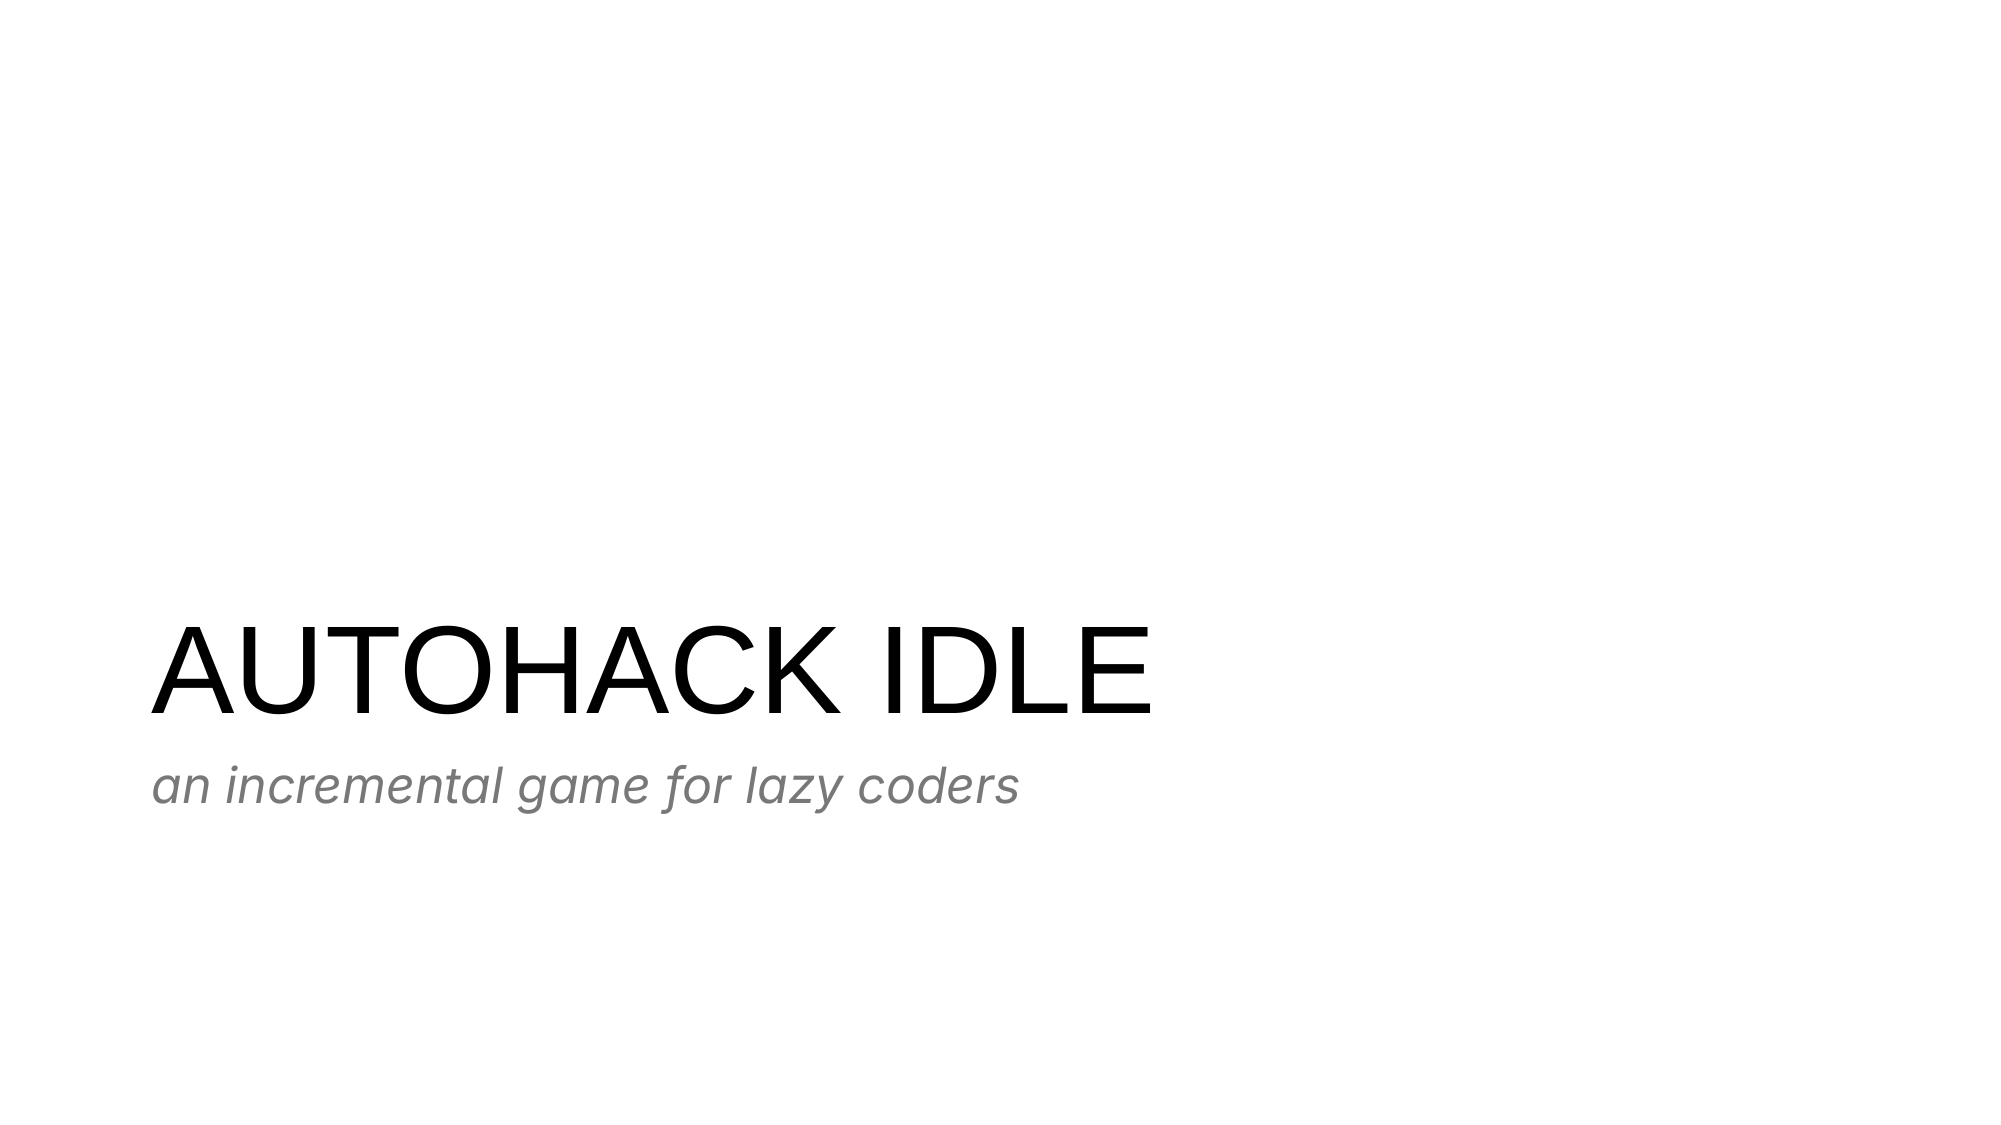

# AUTOHACK IDLE
an incremental game for lazy coders